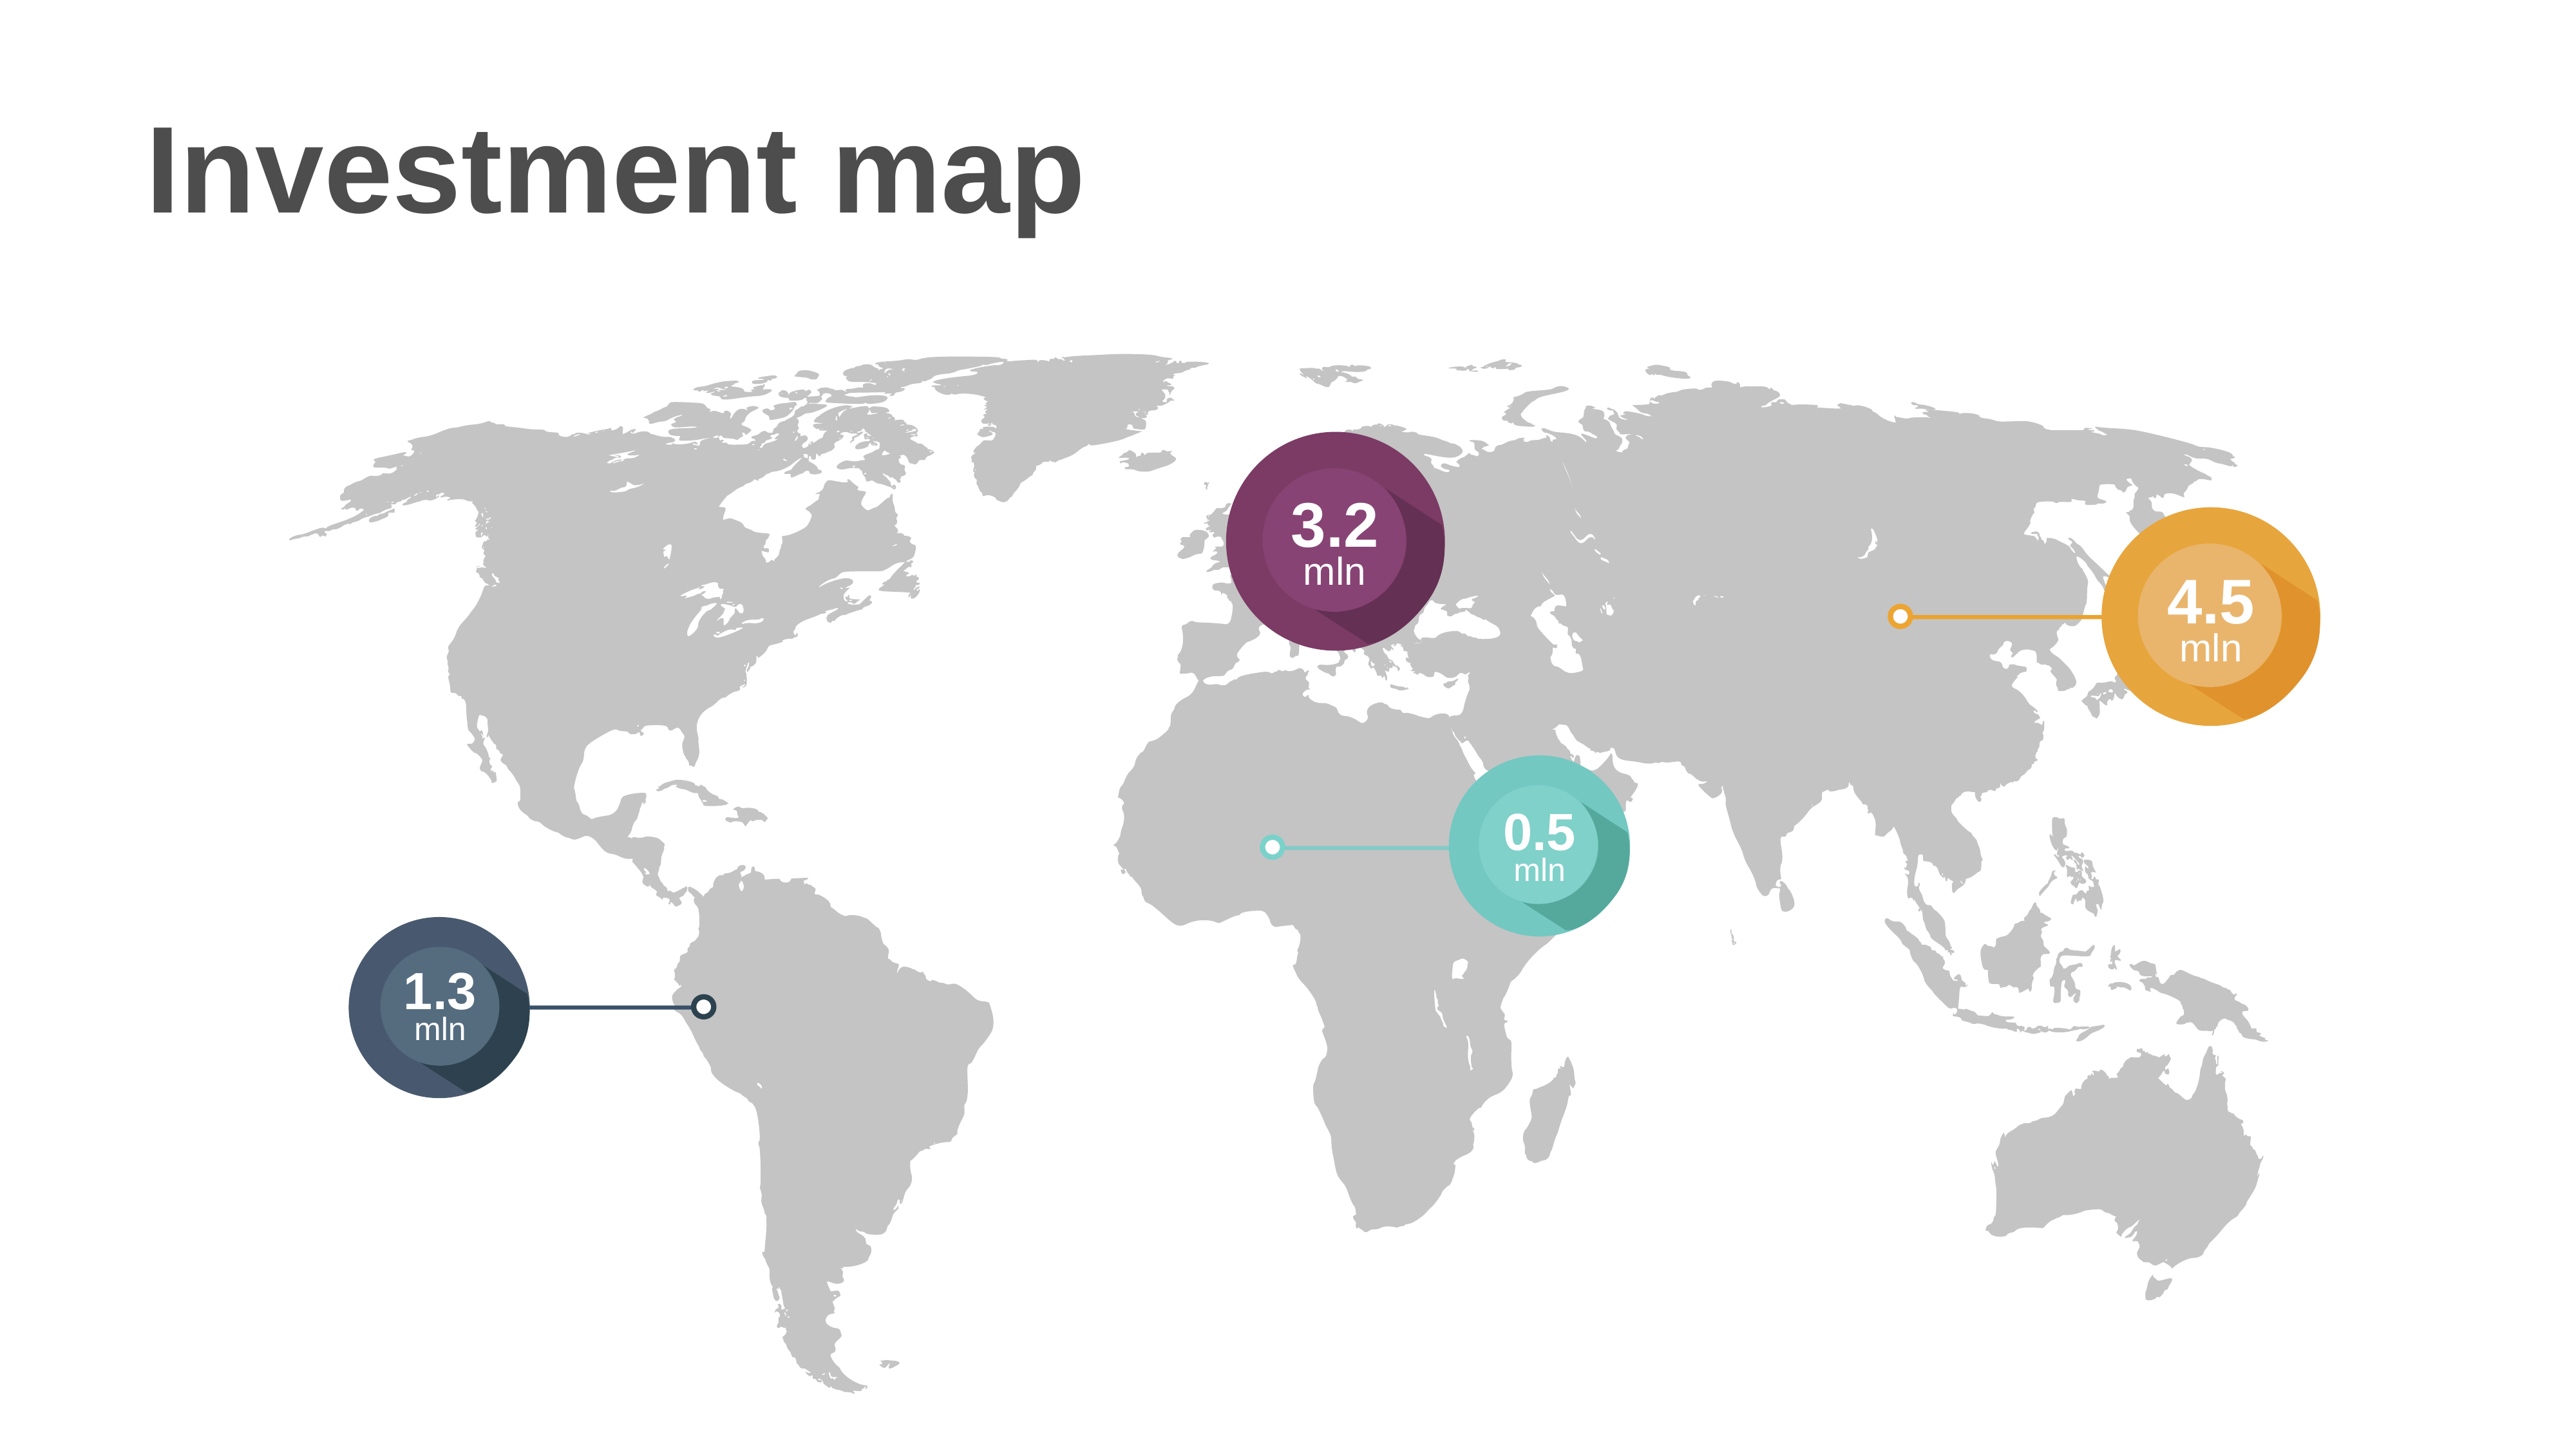

Investment map

3.2

mln

4.5

mln

0.5

mln

1.3

mln